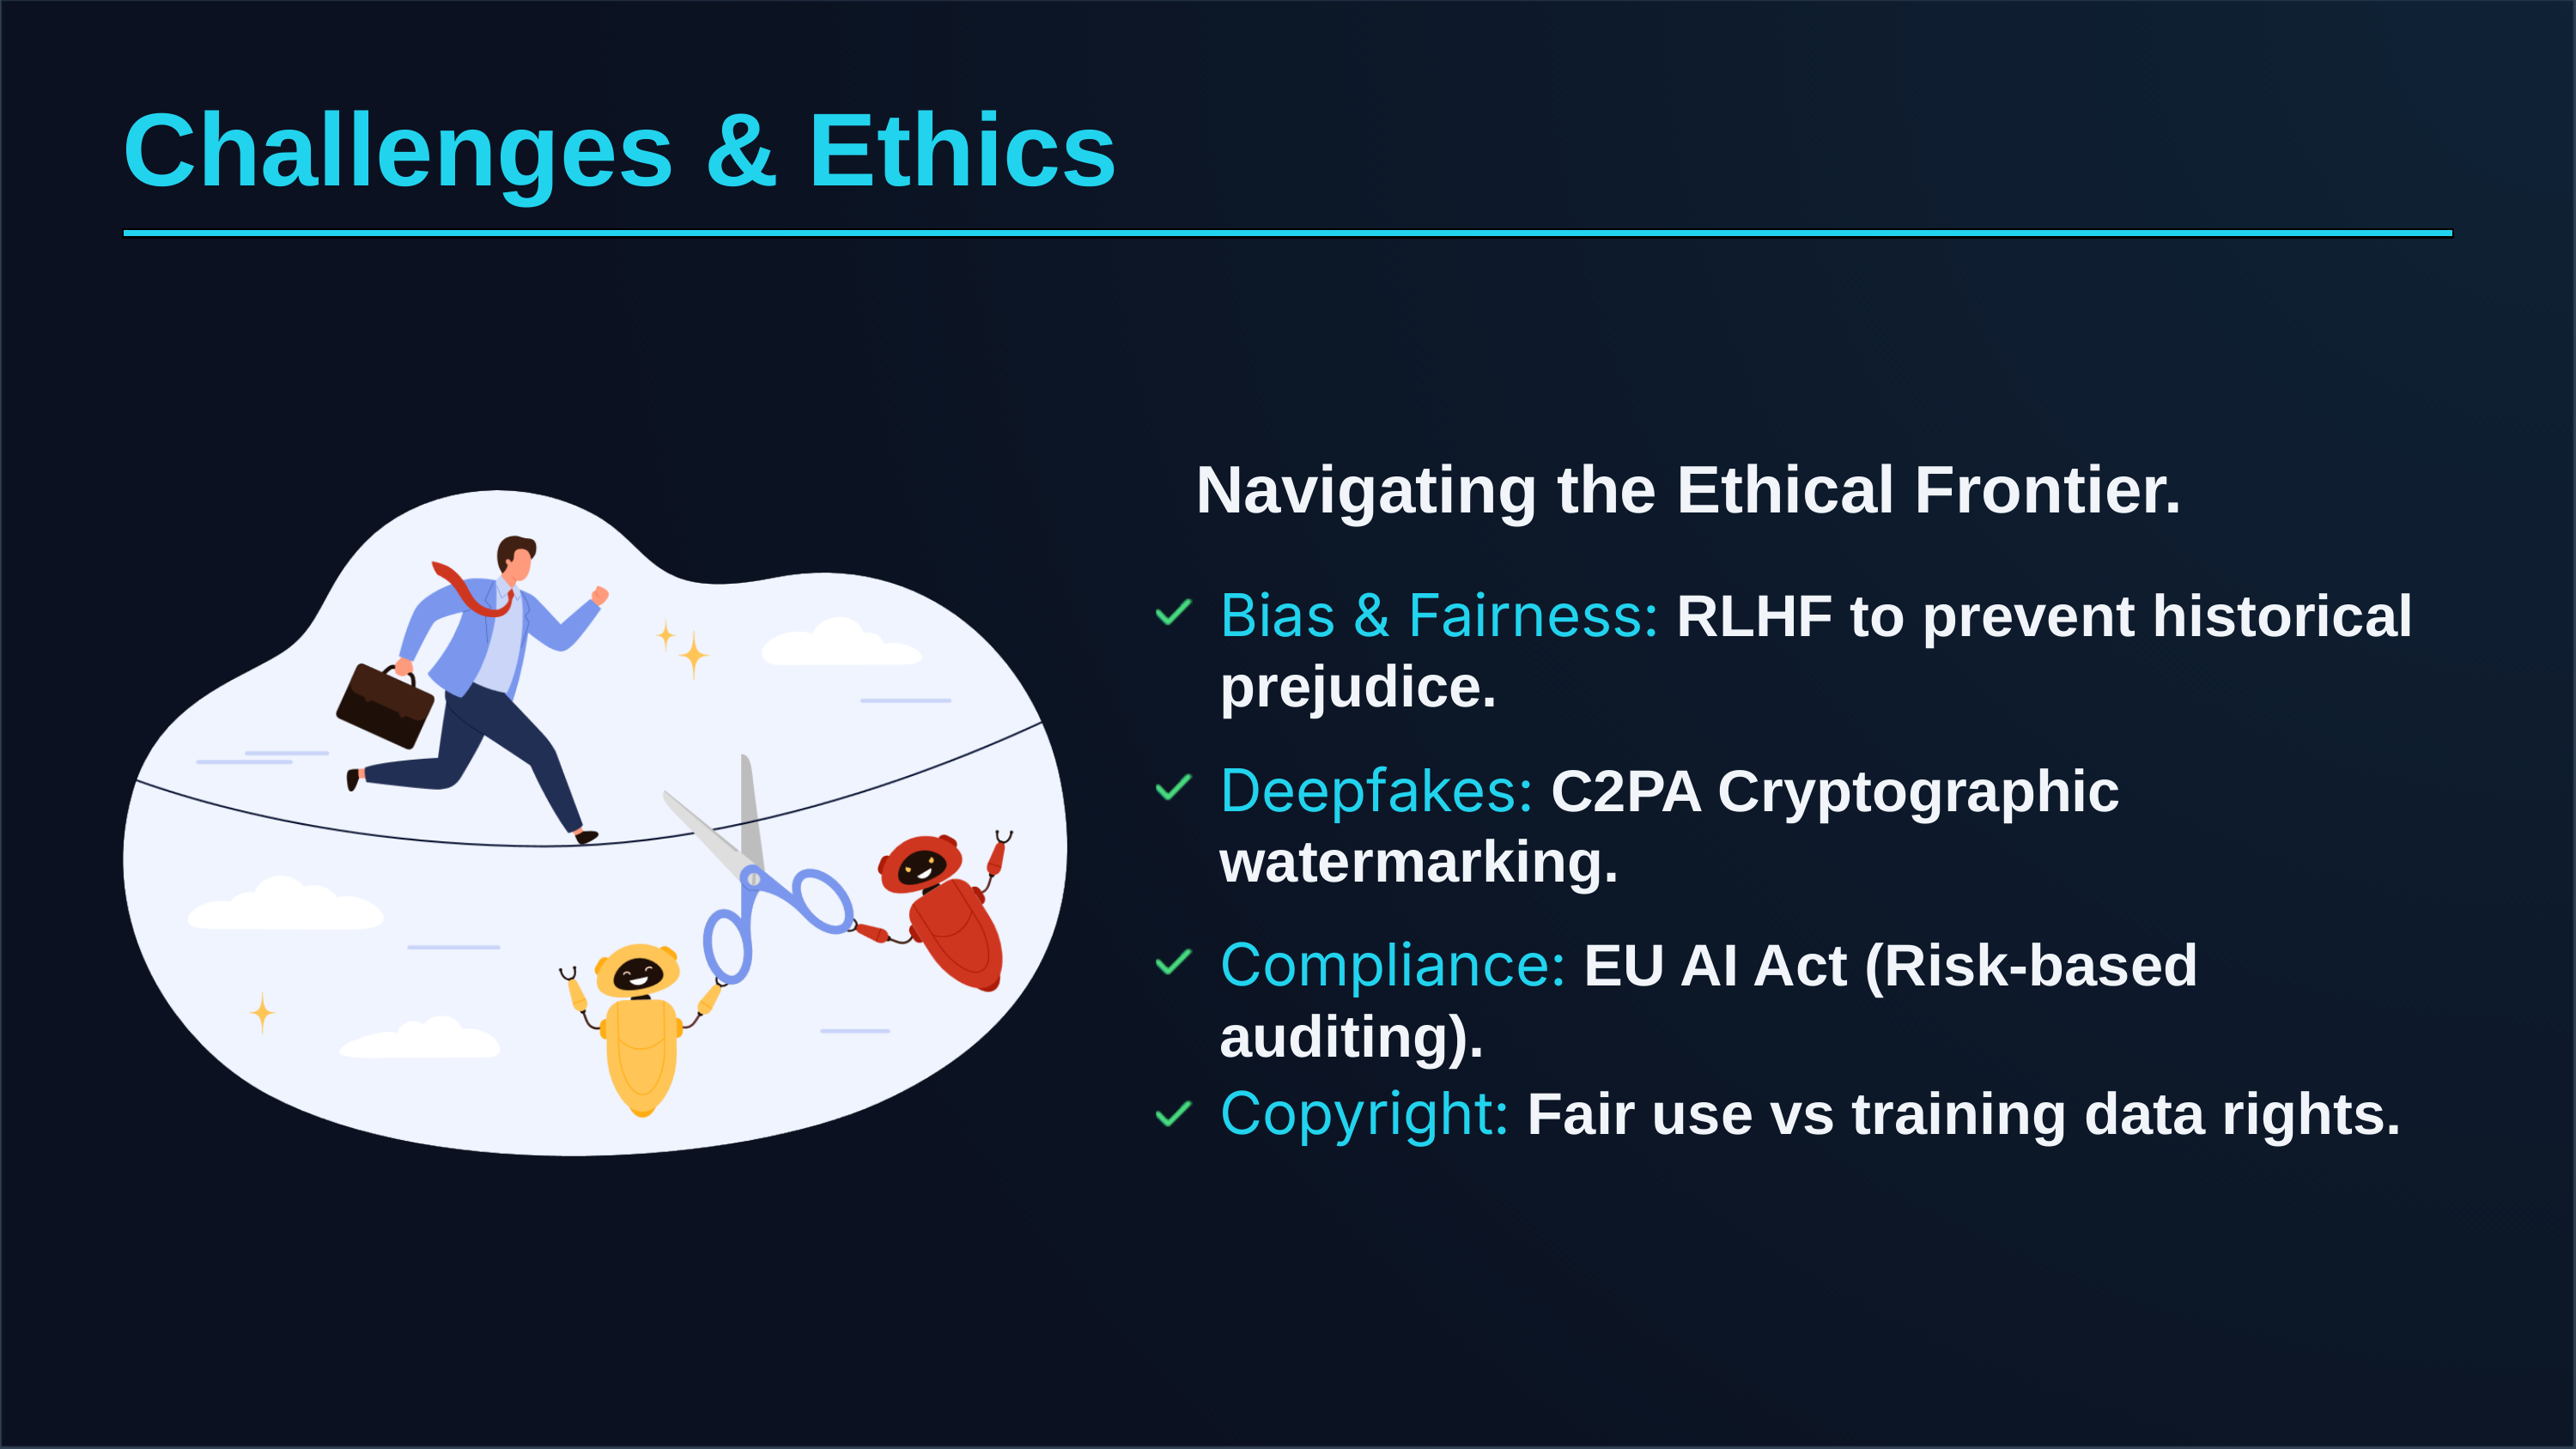

Challenges & Ethics

Navigating the Ethical Frontier.

Bias & Fairness: RLHF to prevent historical prejudice.

Deepfakes: C2PA Cryptographic watermarking.

Compliance: EU AI Act (Risk-based auditing).

Copyright: Fair use vs training data rights.